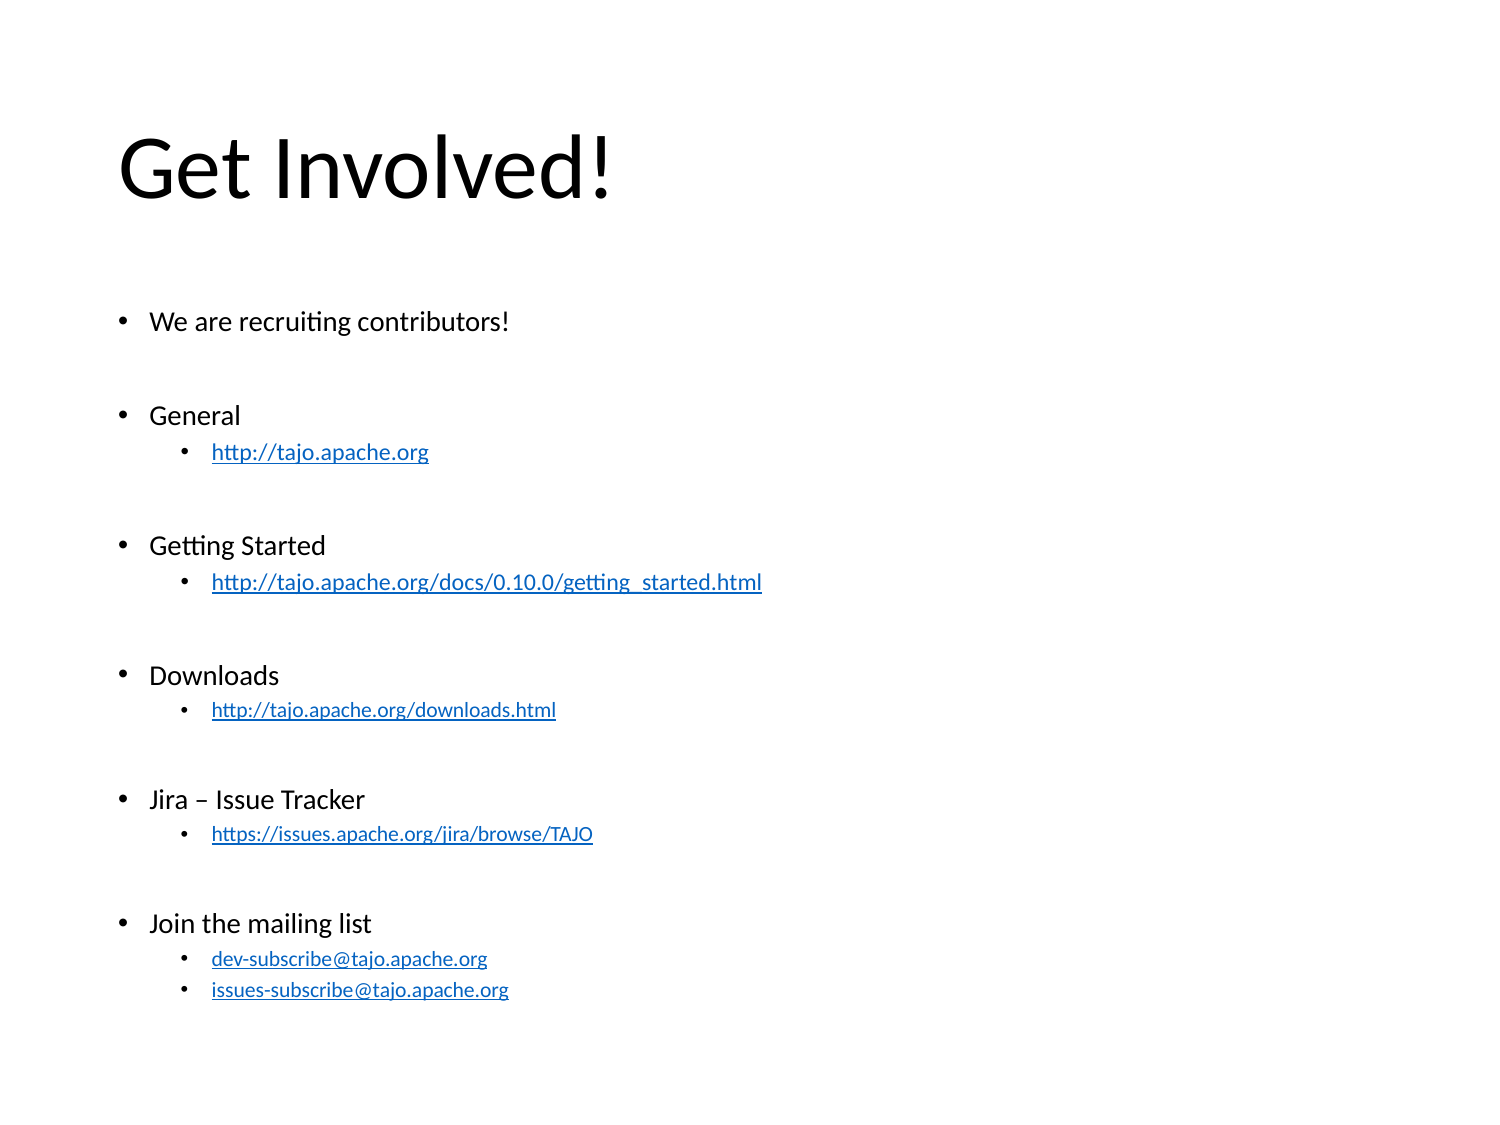

# Get Involved!
We are recruiting contributors!

General
http://tajo.apache.org

Getting Started
http://tajo.apache.org/docs/0.10.0/getting_started.html

Downloads
http://tajo.apache.org/downloads.html

Jira – Issue Tracker
https://issues.apache.org/jira/browse/TAJO

Join the mailing list
dev-subscribe@tajo.apache.org
issues-subscribe@tajo.apache.org